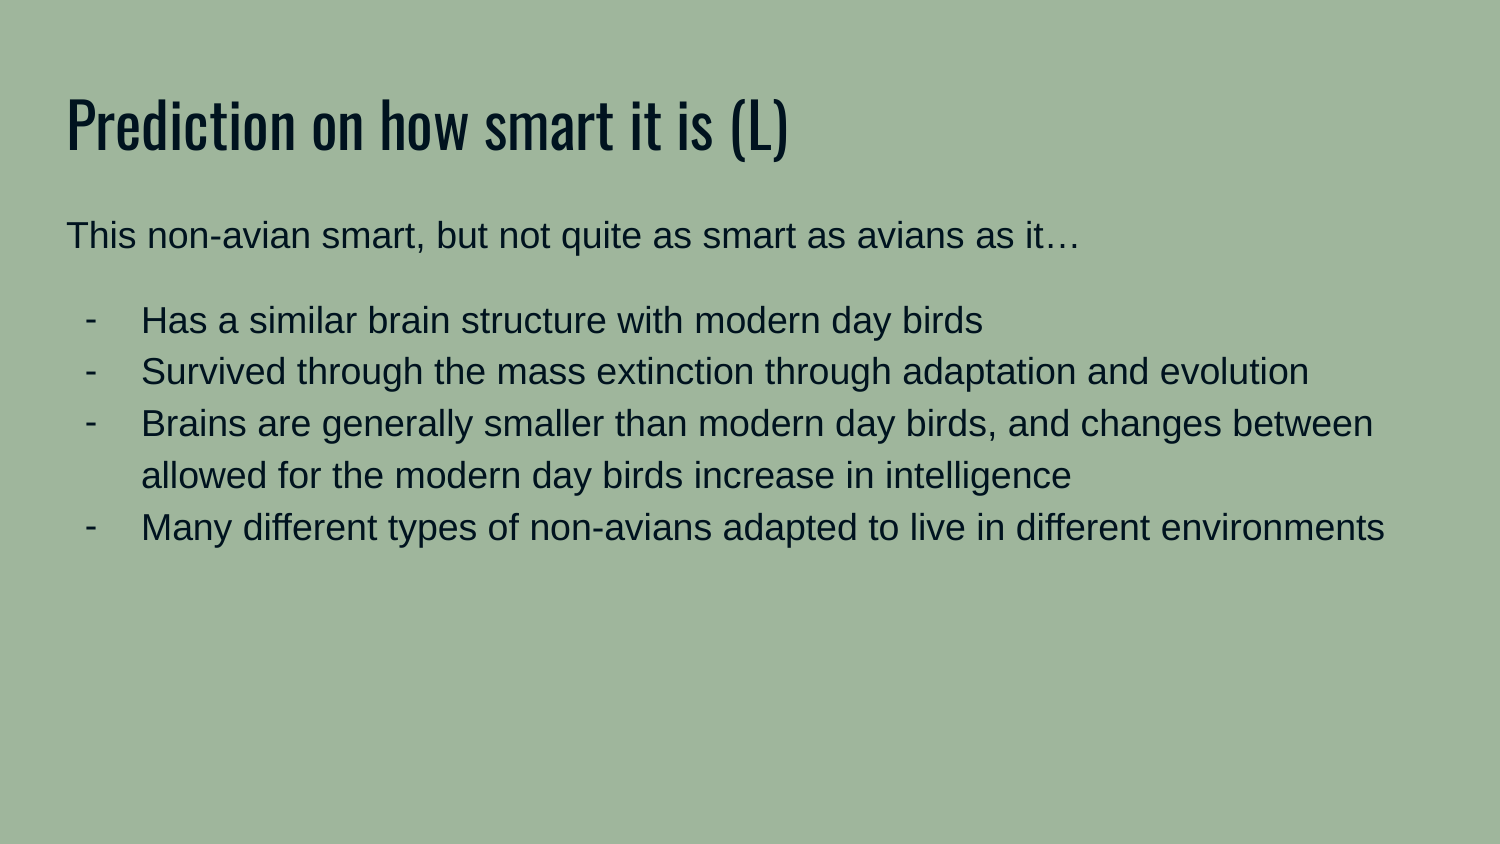

# Prediction on how smart it is (L)
This non-avian smart, but not quite as smart as avians as it…
Has a similar brain structure with modern day birds
Survived through the mass extinction through adaptation and evolution
Brains are generally smaller than modern day birds, and changes between allowed for the modern day birds increase in intelligence
Many different types of non-avians adapted to live in different environments